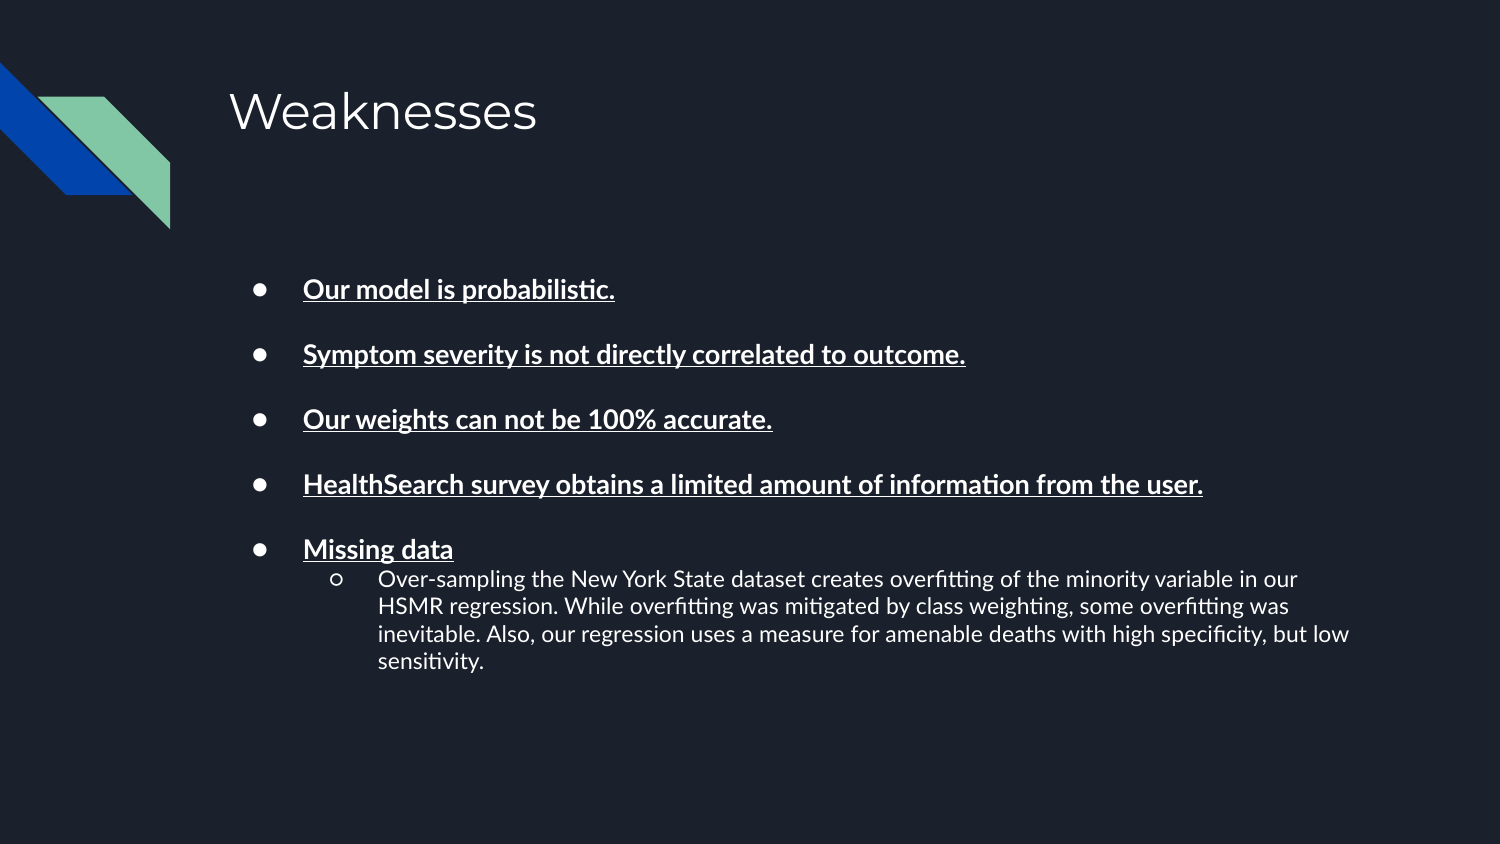

# Weaknesses
Our model is probabilistic.

Symptom severity is not directly correlated to outcome.

Our weights can not be 100% accurate.

HealthSearch survey obtains a limited amount of information from the user.

Missing data
Over-sampling the New York State dataset creates overfitting of the minority variable in our HSMR regression. While overfitting was mitigated by class weighting, some overfitting was inevitable. Also, our regression uses a measure for amenable deaths with high specificity, but low sensitivity.